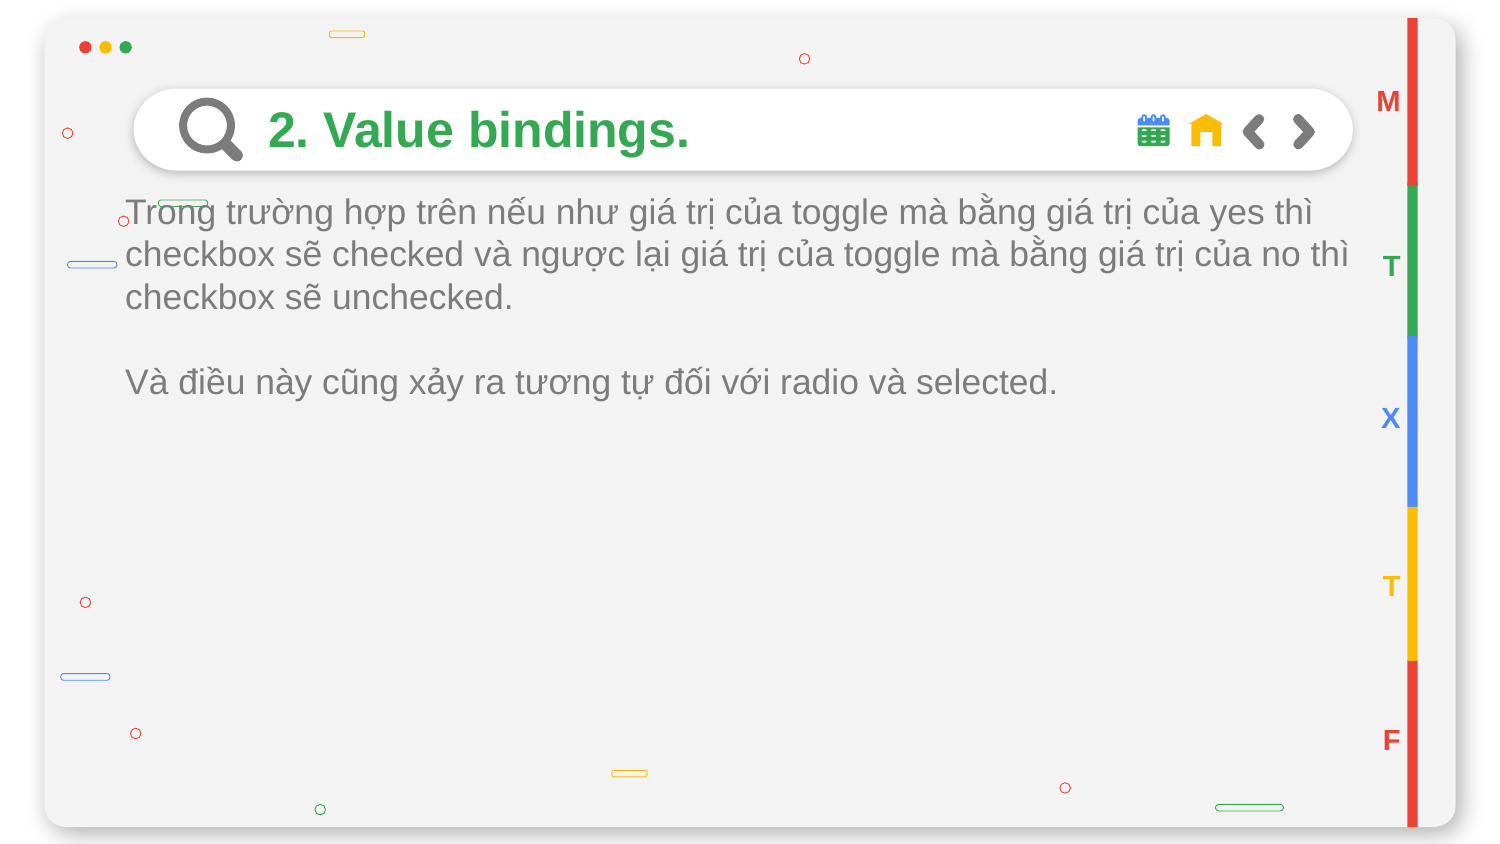

M
# 2. Value bindings.

Trong trường hợp trên nếu như giá trị của toggle mà bằng giá trị của yes thì checkbox sẽ checked và ngược lại giá trị của toggle mà bằng giá trị của no thì checkbox sẽ unchecked.

Và điều này cũng xảy ra tương tự đối với radio và selected.
T

X

T

F